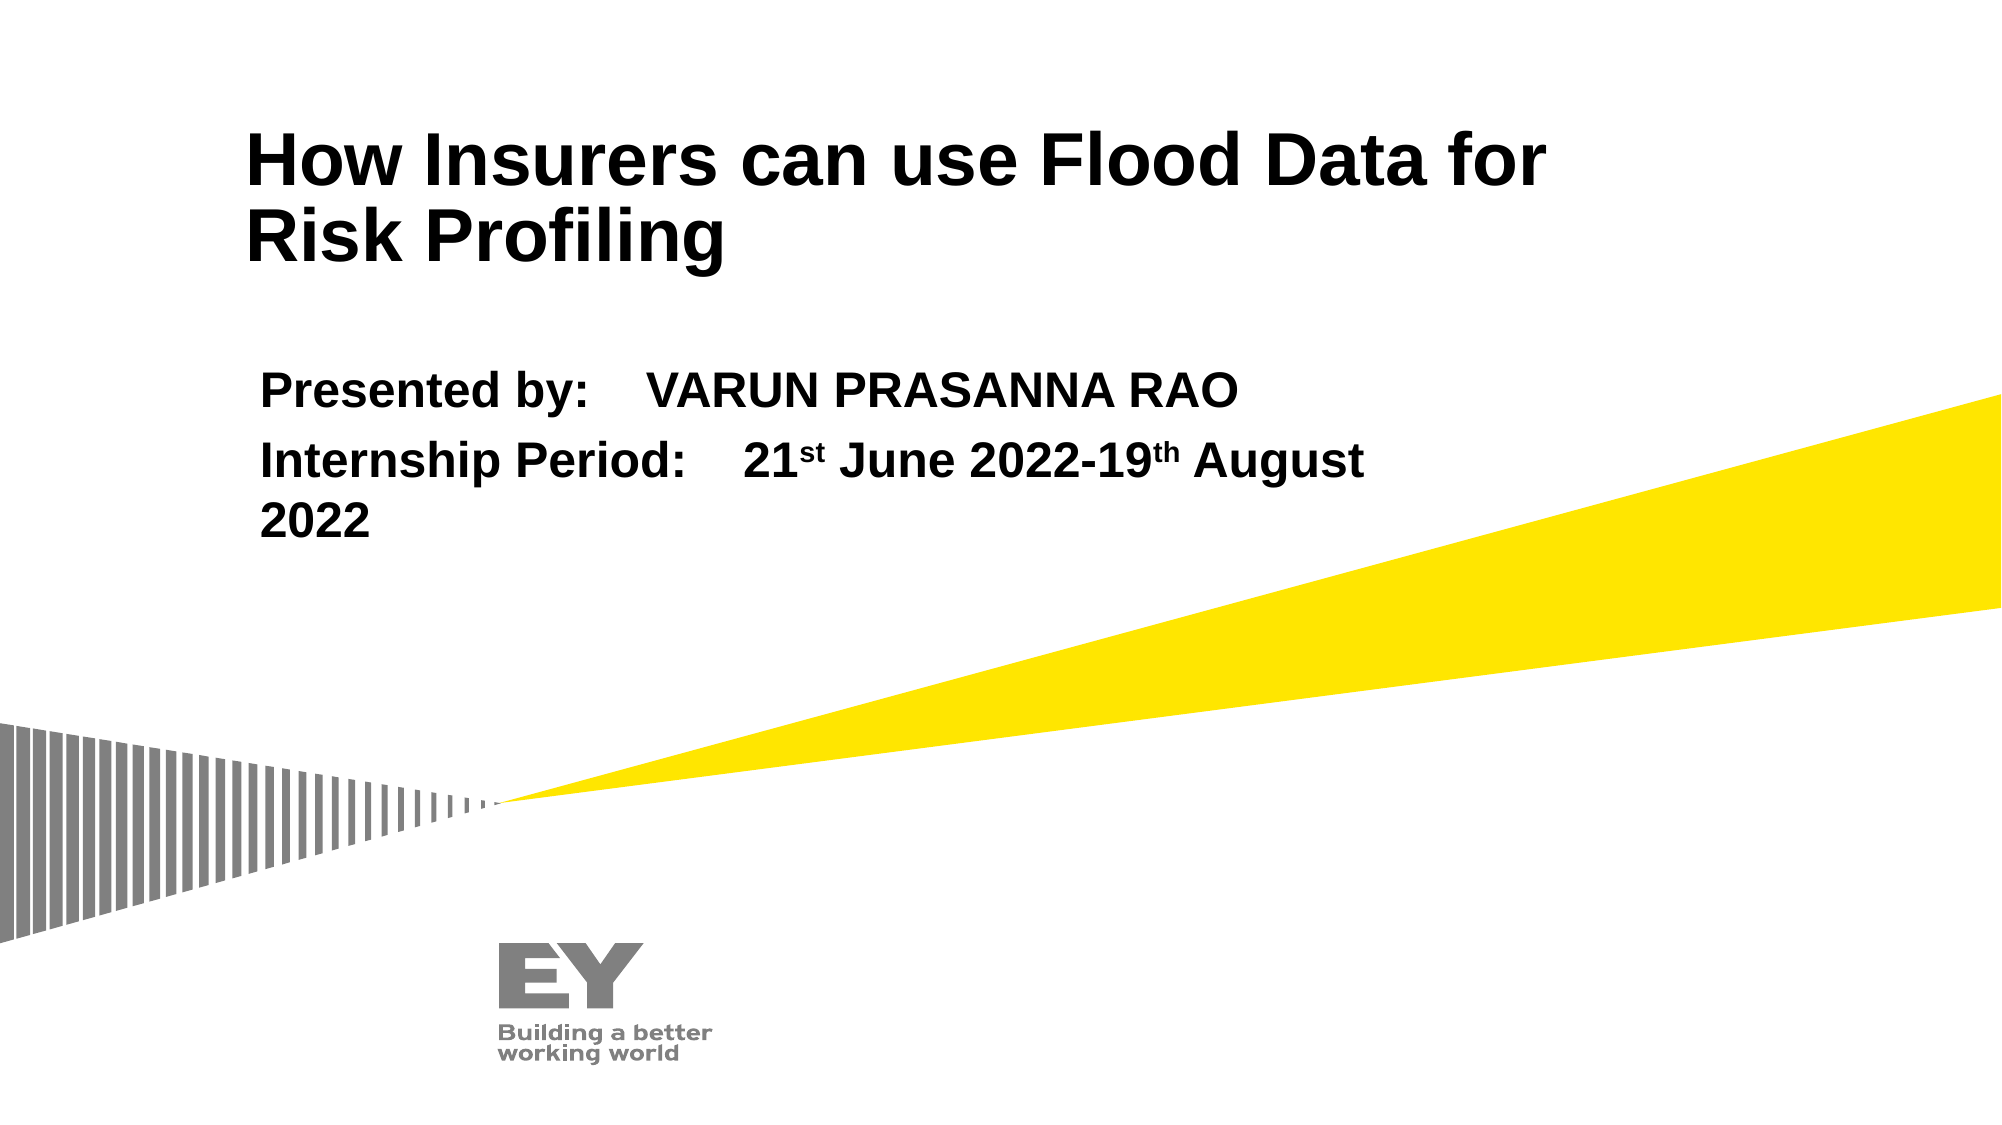

# How Insurers can use Flood Data for Risk Profiling
Presented by:    VARUN PRASANNA RAO
Internship Period:    21st June 2022-19th August 2022